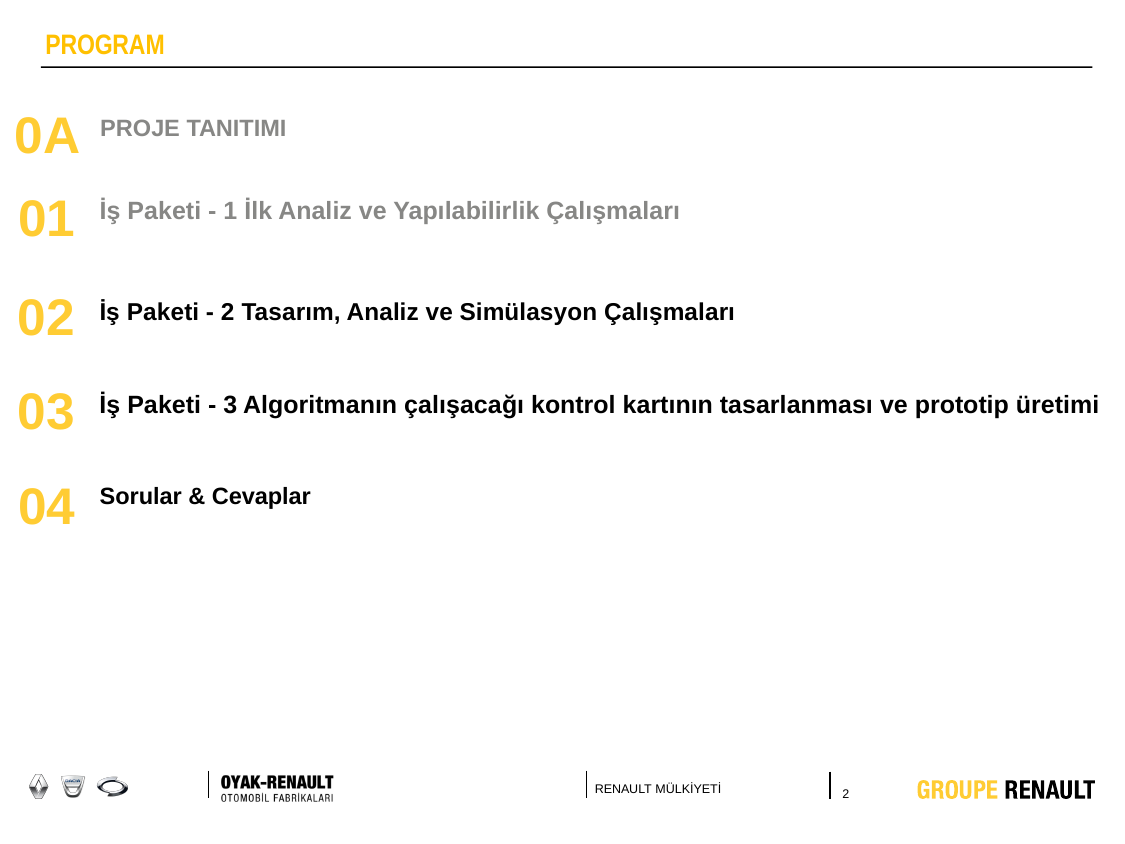

PROGRAM
0A

PROJE TANITIMI
01
İş Paketi - 1 İlk Analiz ve Yapılabilirlik Çalışmaları
02
İş Paketi - 2 Tasarım, Analiz ve Simülasyon Çalışmaları
03
İş Paketi - 3 Algoritmanın çalışacağı kontrol kartının tasarlanması ve prototip üretimi
04
Sorular & Cevaplar
2